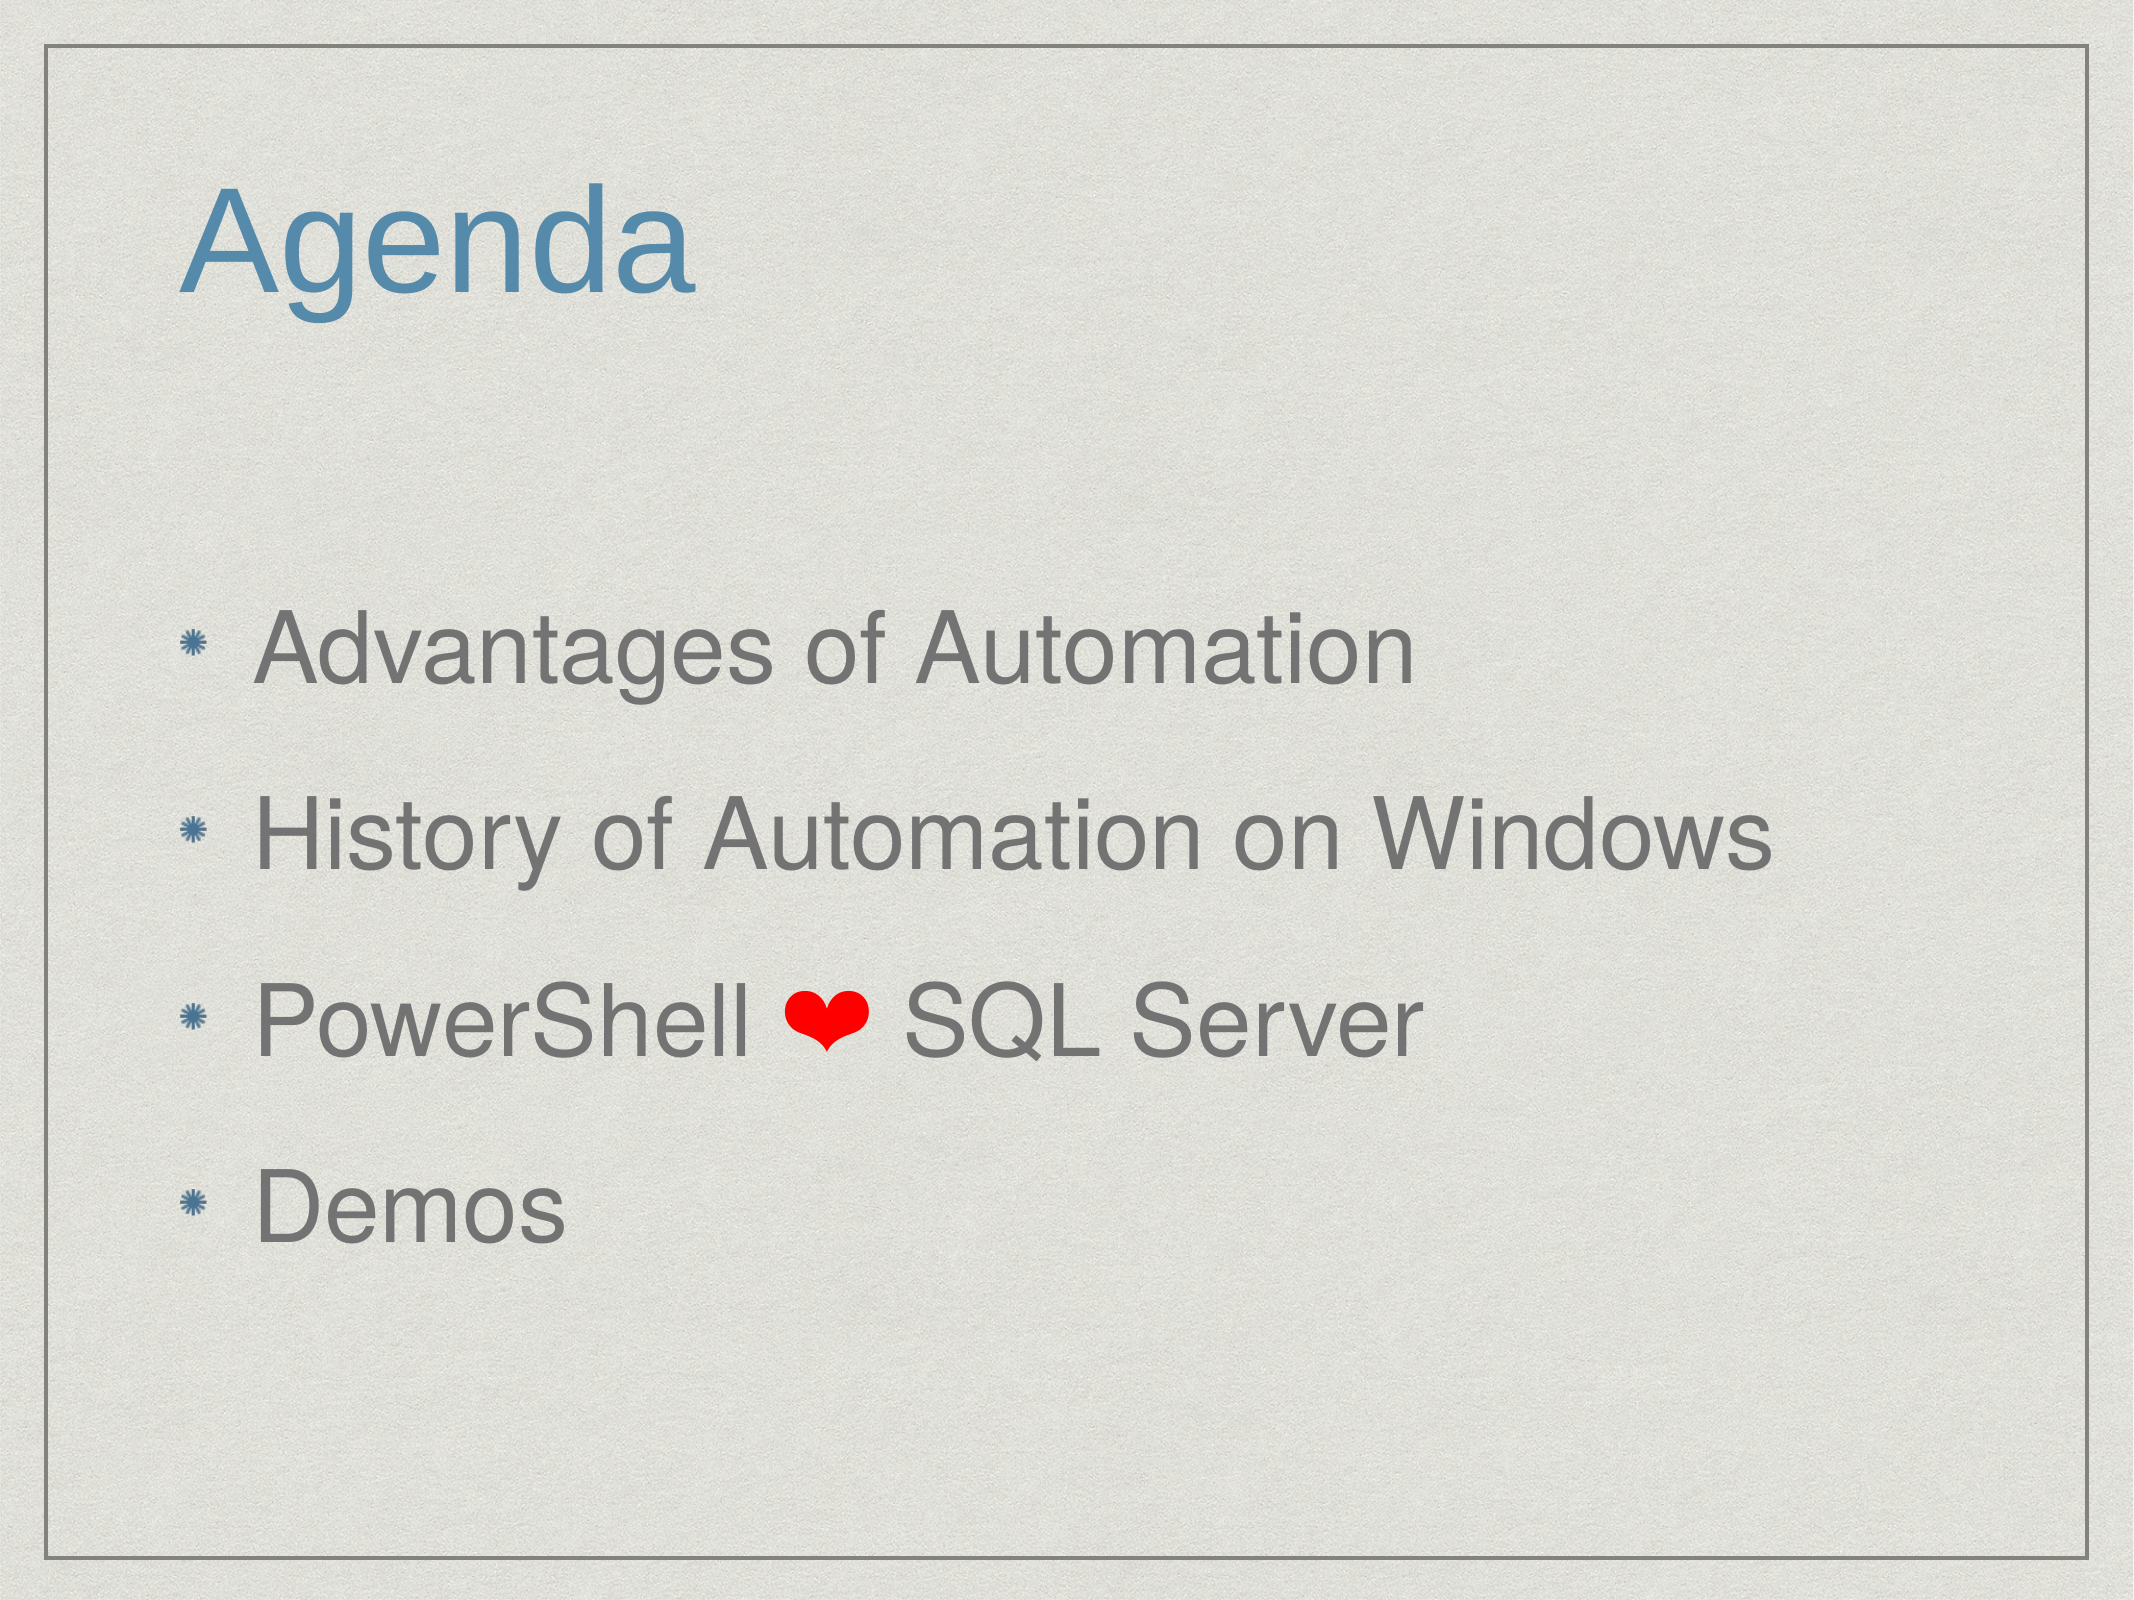

# Agenda
Advantages of Automation
History of Automation on Windows
PowerShell ❤ SQL Server
Demos